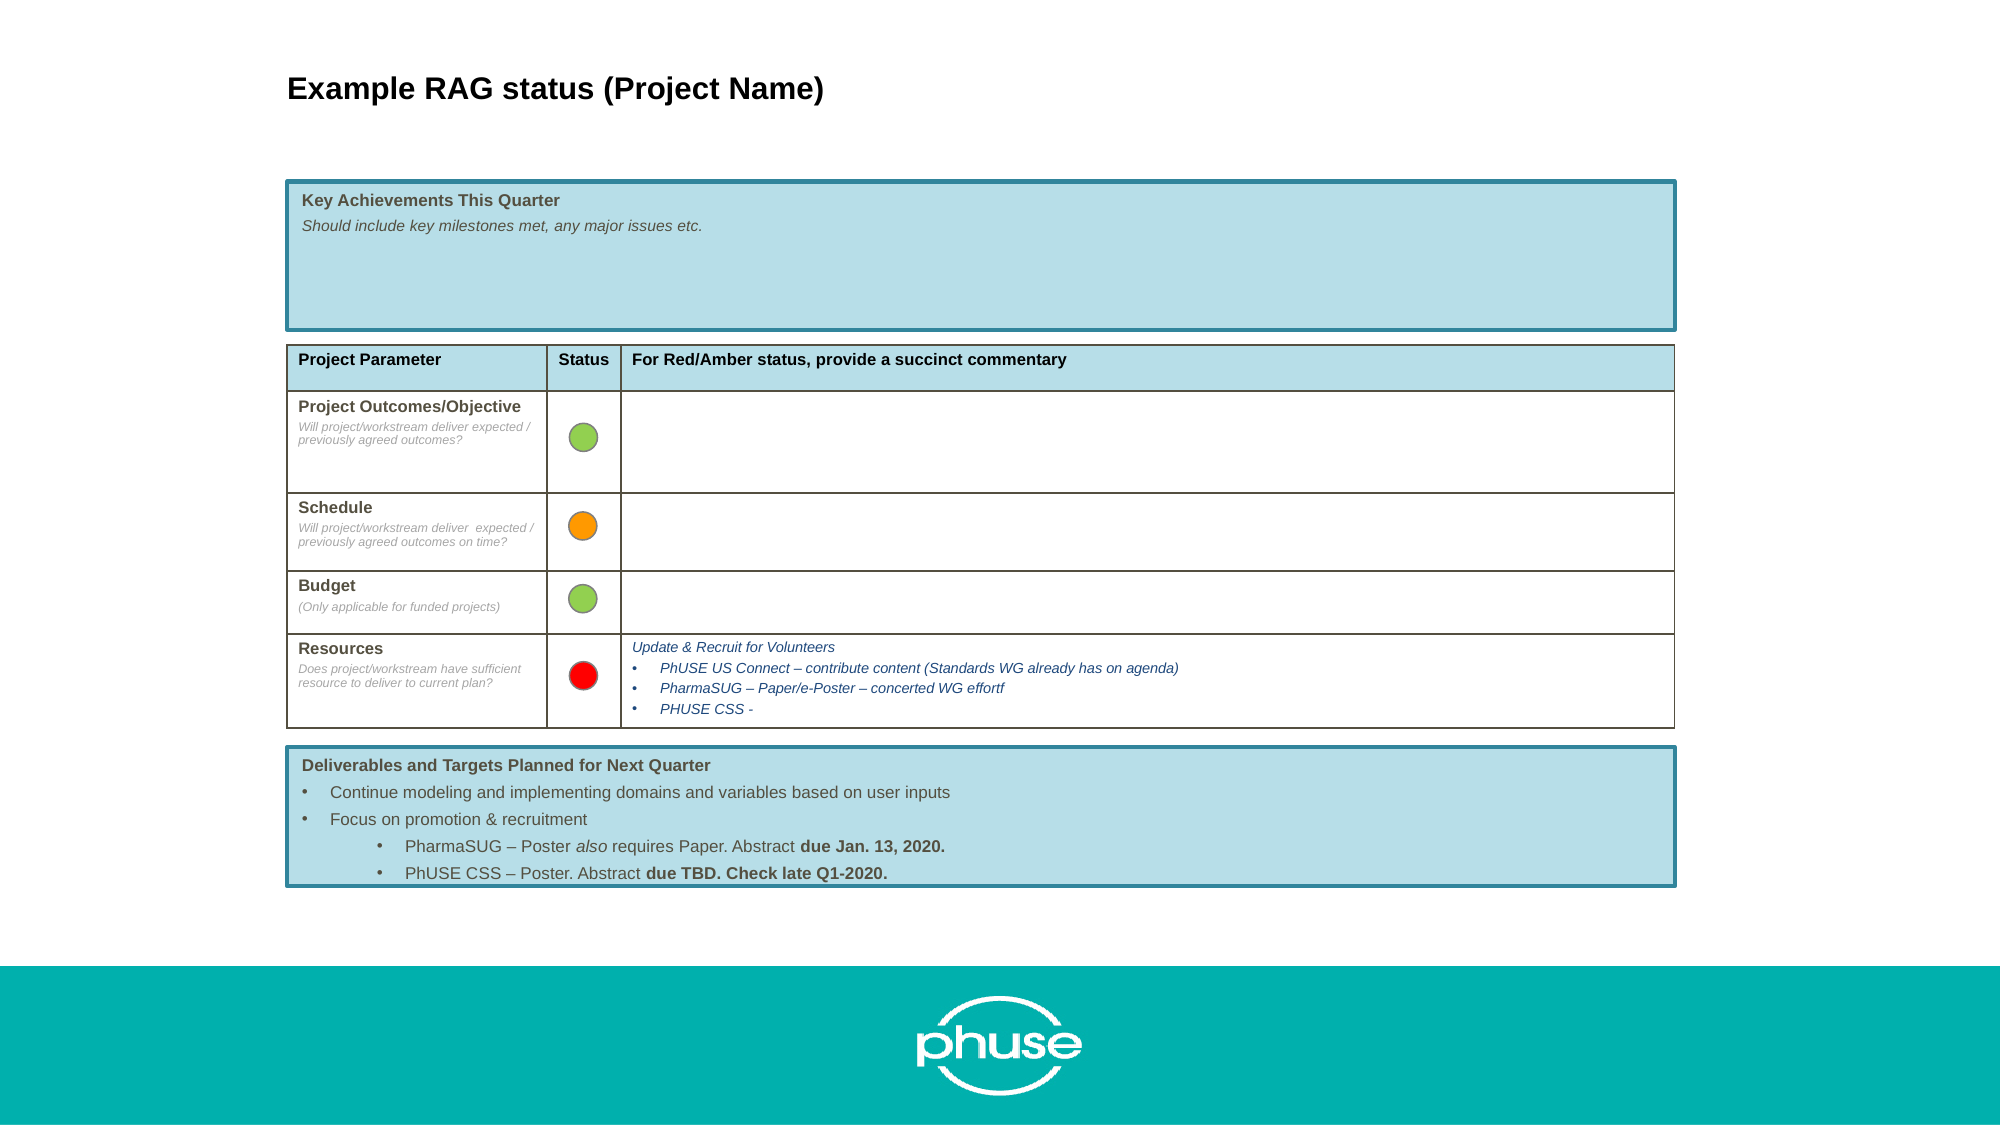

Example RAG status (Project Name)
Key Achievements This Quarter
Should include key milestones met, any major issues etc.
| Project Parameter | Status | For Red/Amber status, provide a succinct commentary |
| --- | --- | --- |
| Project Outcomes/Objective Will project/workstream deliver expected / previously agreed outcomes? |  |  |
| Schedule Will project/workstream deliver expected / previously agreed outcomes on time? |  |  |
| Budget (Only applicable for funded projects) |  |  |
| Resources Does project/workstream have sufficient resource to deliver to current plan? |  | Update & Recruit for Volunteers PhUSE US Connect – contribute content (Standards WG already has on agenda) PharmaSUG – Paper/e-Poster – concerted WG effortf PHUSE CSS - |

Deliverables and Targets Planned for Next Quarter
Continue modeling and implementing domains and variables based on user inputs
Focus on promotion & recruitment
PharmaSUG – Poster also requires Paper. Abstract due Jan. 13, 2020.
PhUSE CSS – Poster. Abstract due TBD. Check late Q1-2020.